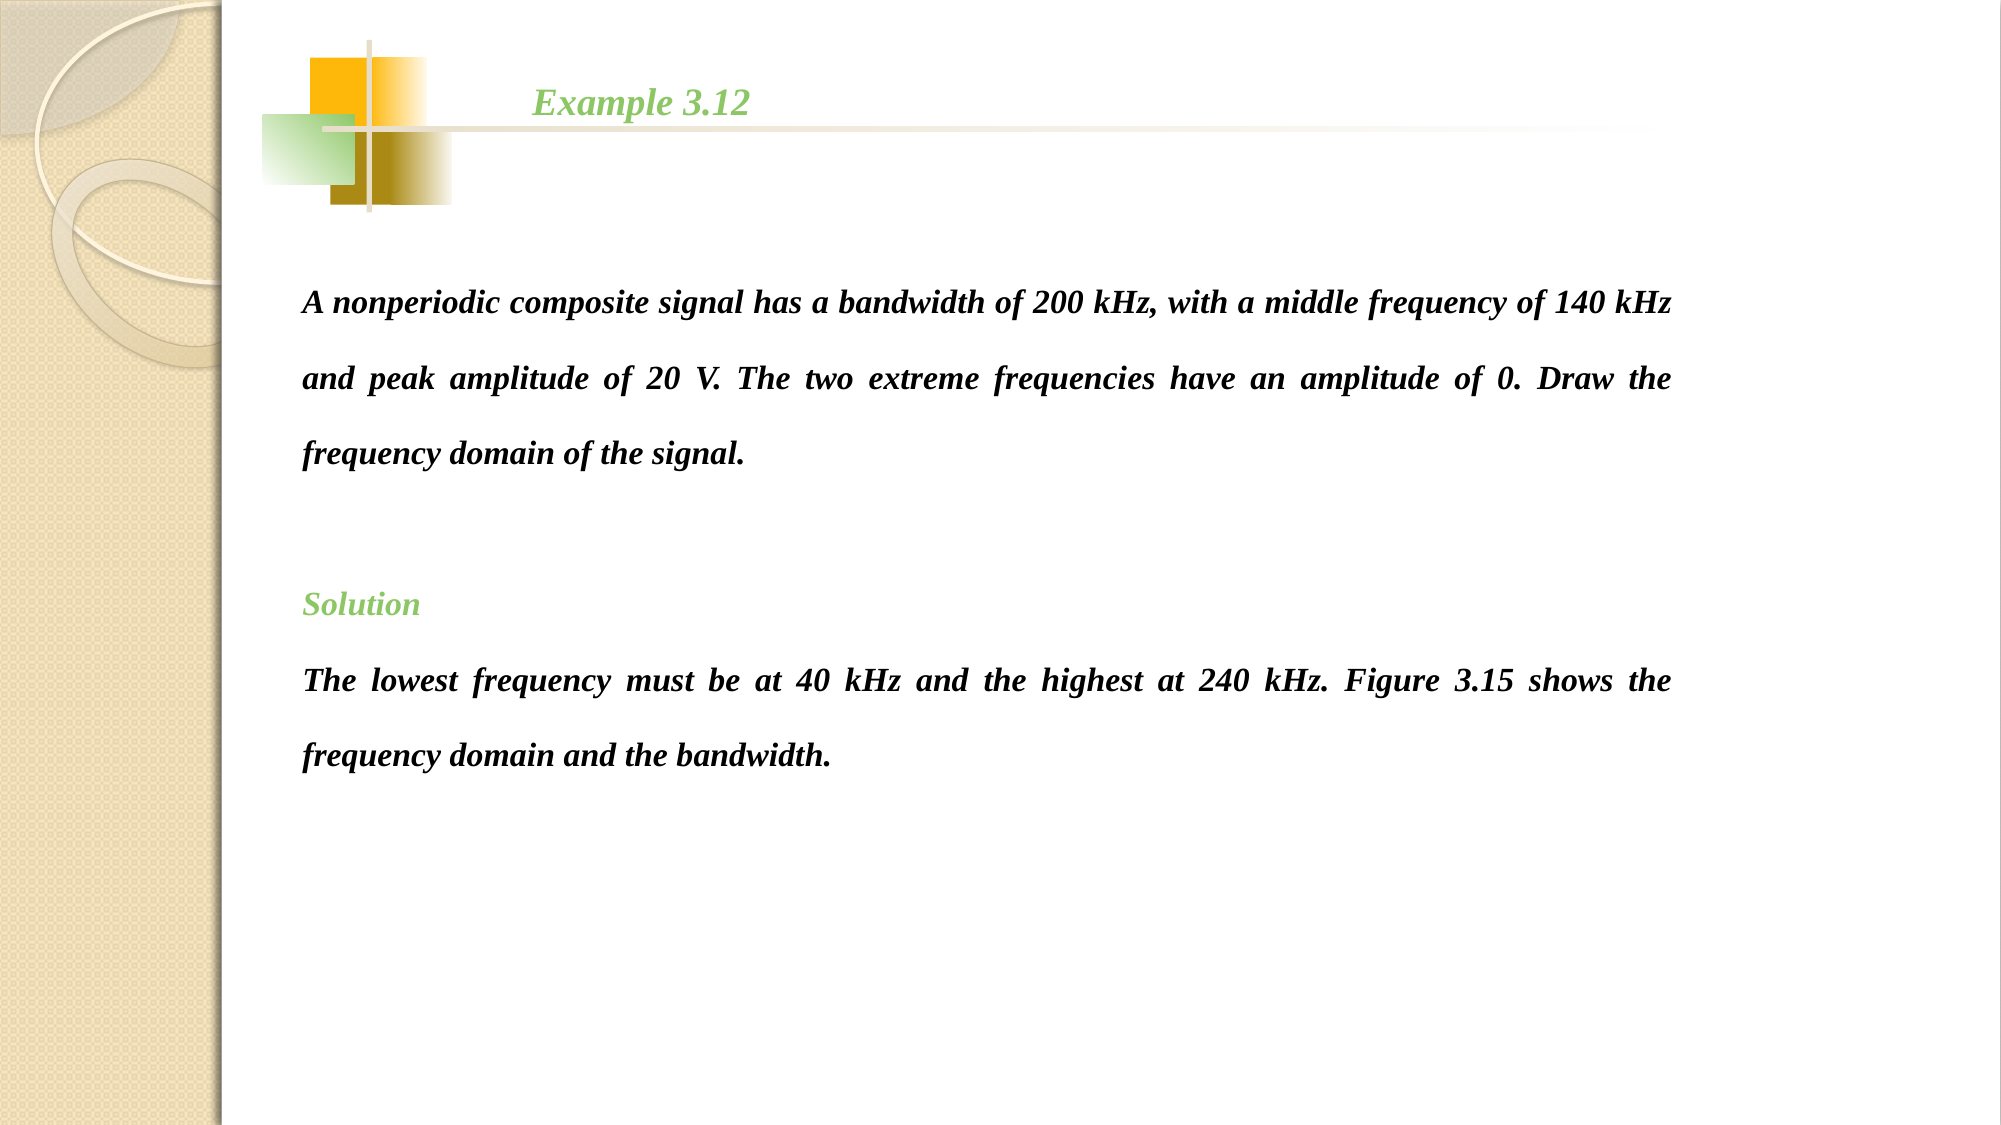

Example 3.12

A nonperiodic composite signal has a bandwidth of 200 kHz, with a middle frequency of 140 kHz and peak amplitude of 20 V. The two extreme frequencies have an amplitude of 0. Draw the frequency domain of the signal.

Solution
The lowest frequency must be at 40 kHz and the highest at 240 kHz. Figure 3.15 shows the frequency domain and the bandwidth.